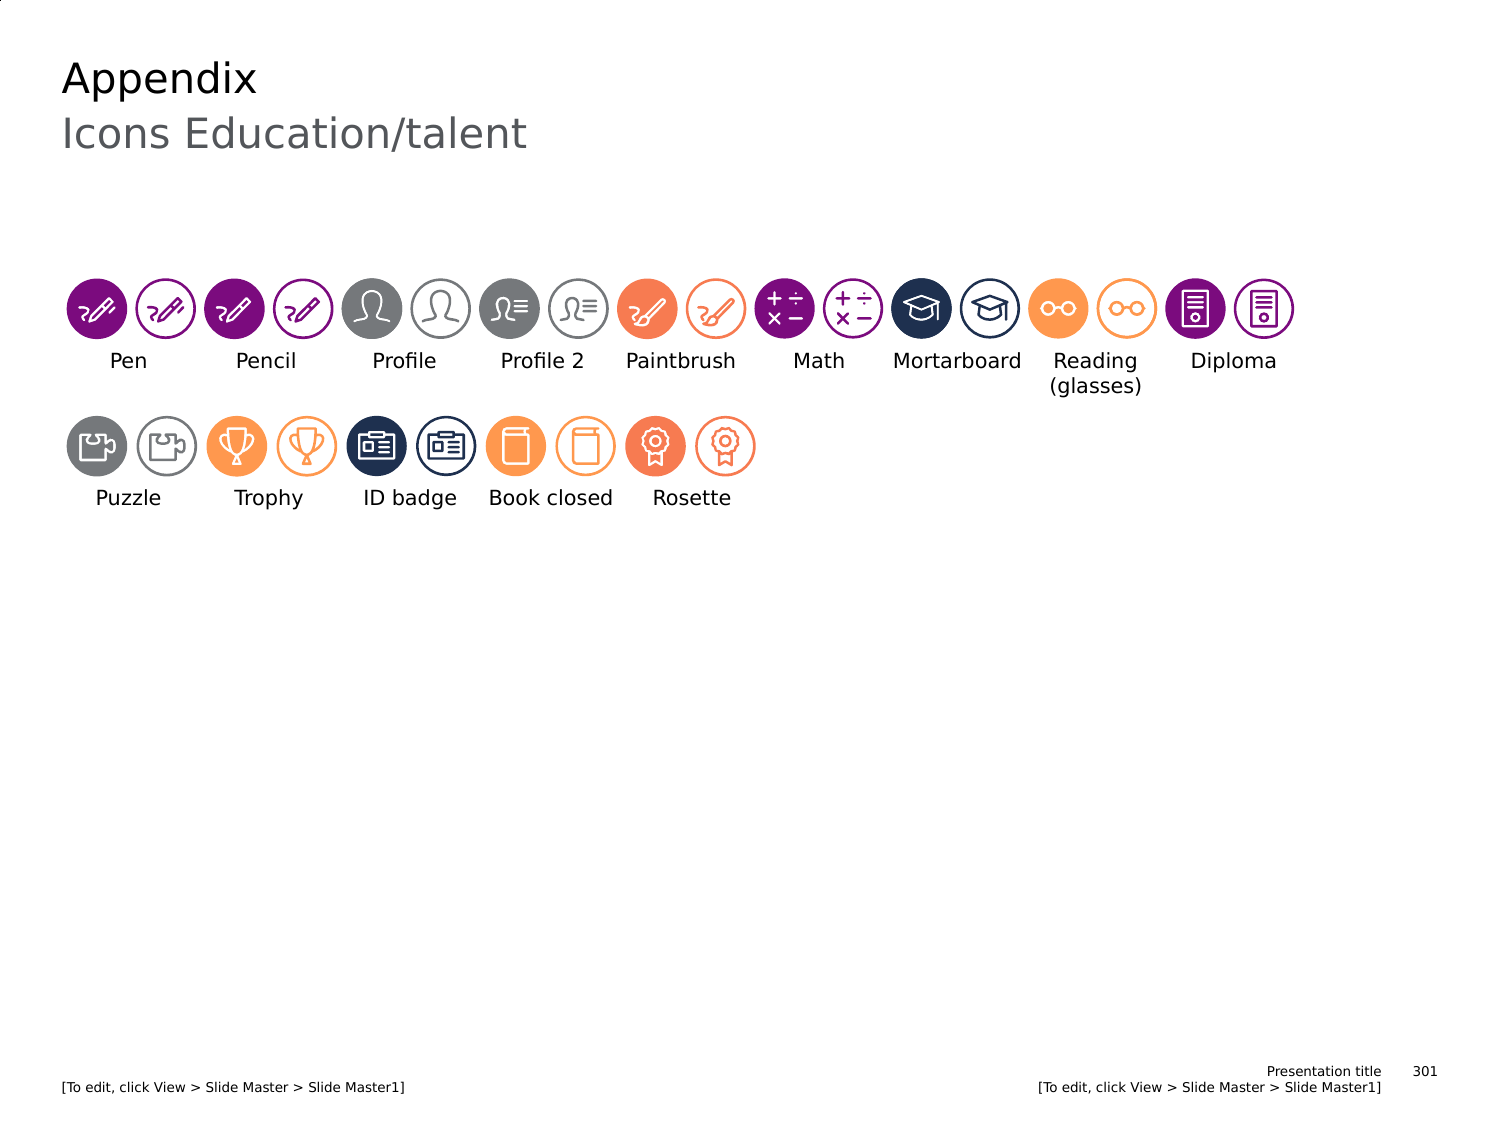

# Appendix
Icons Education/talent

Pen
Pencil
Profile
Profile 2
Paintbrush
Math
Mortarboard
Reading (glasses)
Diploma

Puzzle
Trophy
ID badge
Book closed
Rosette